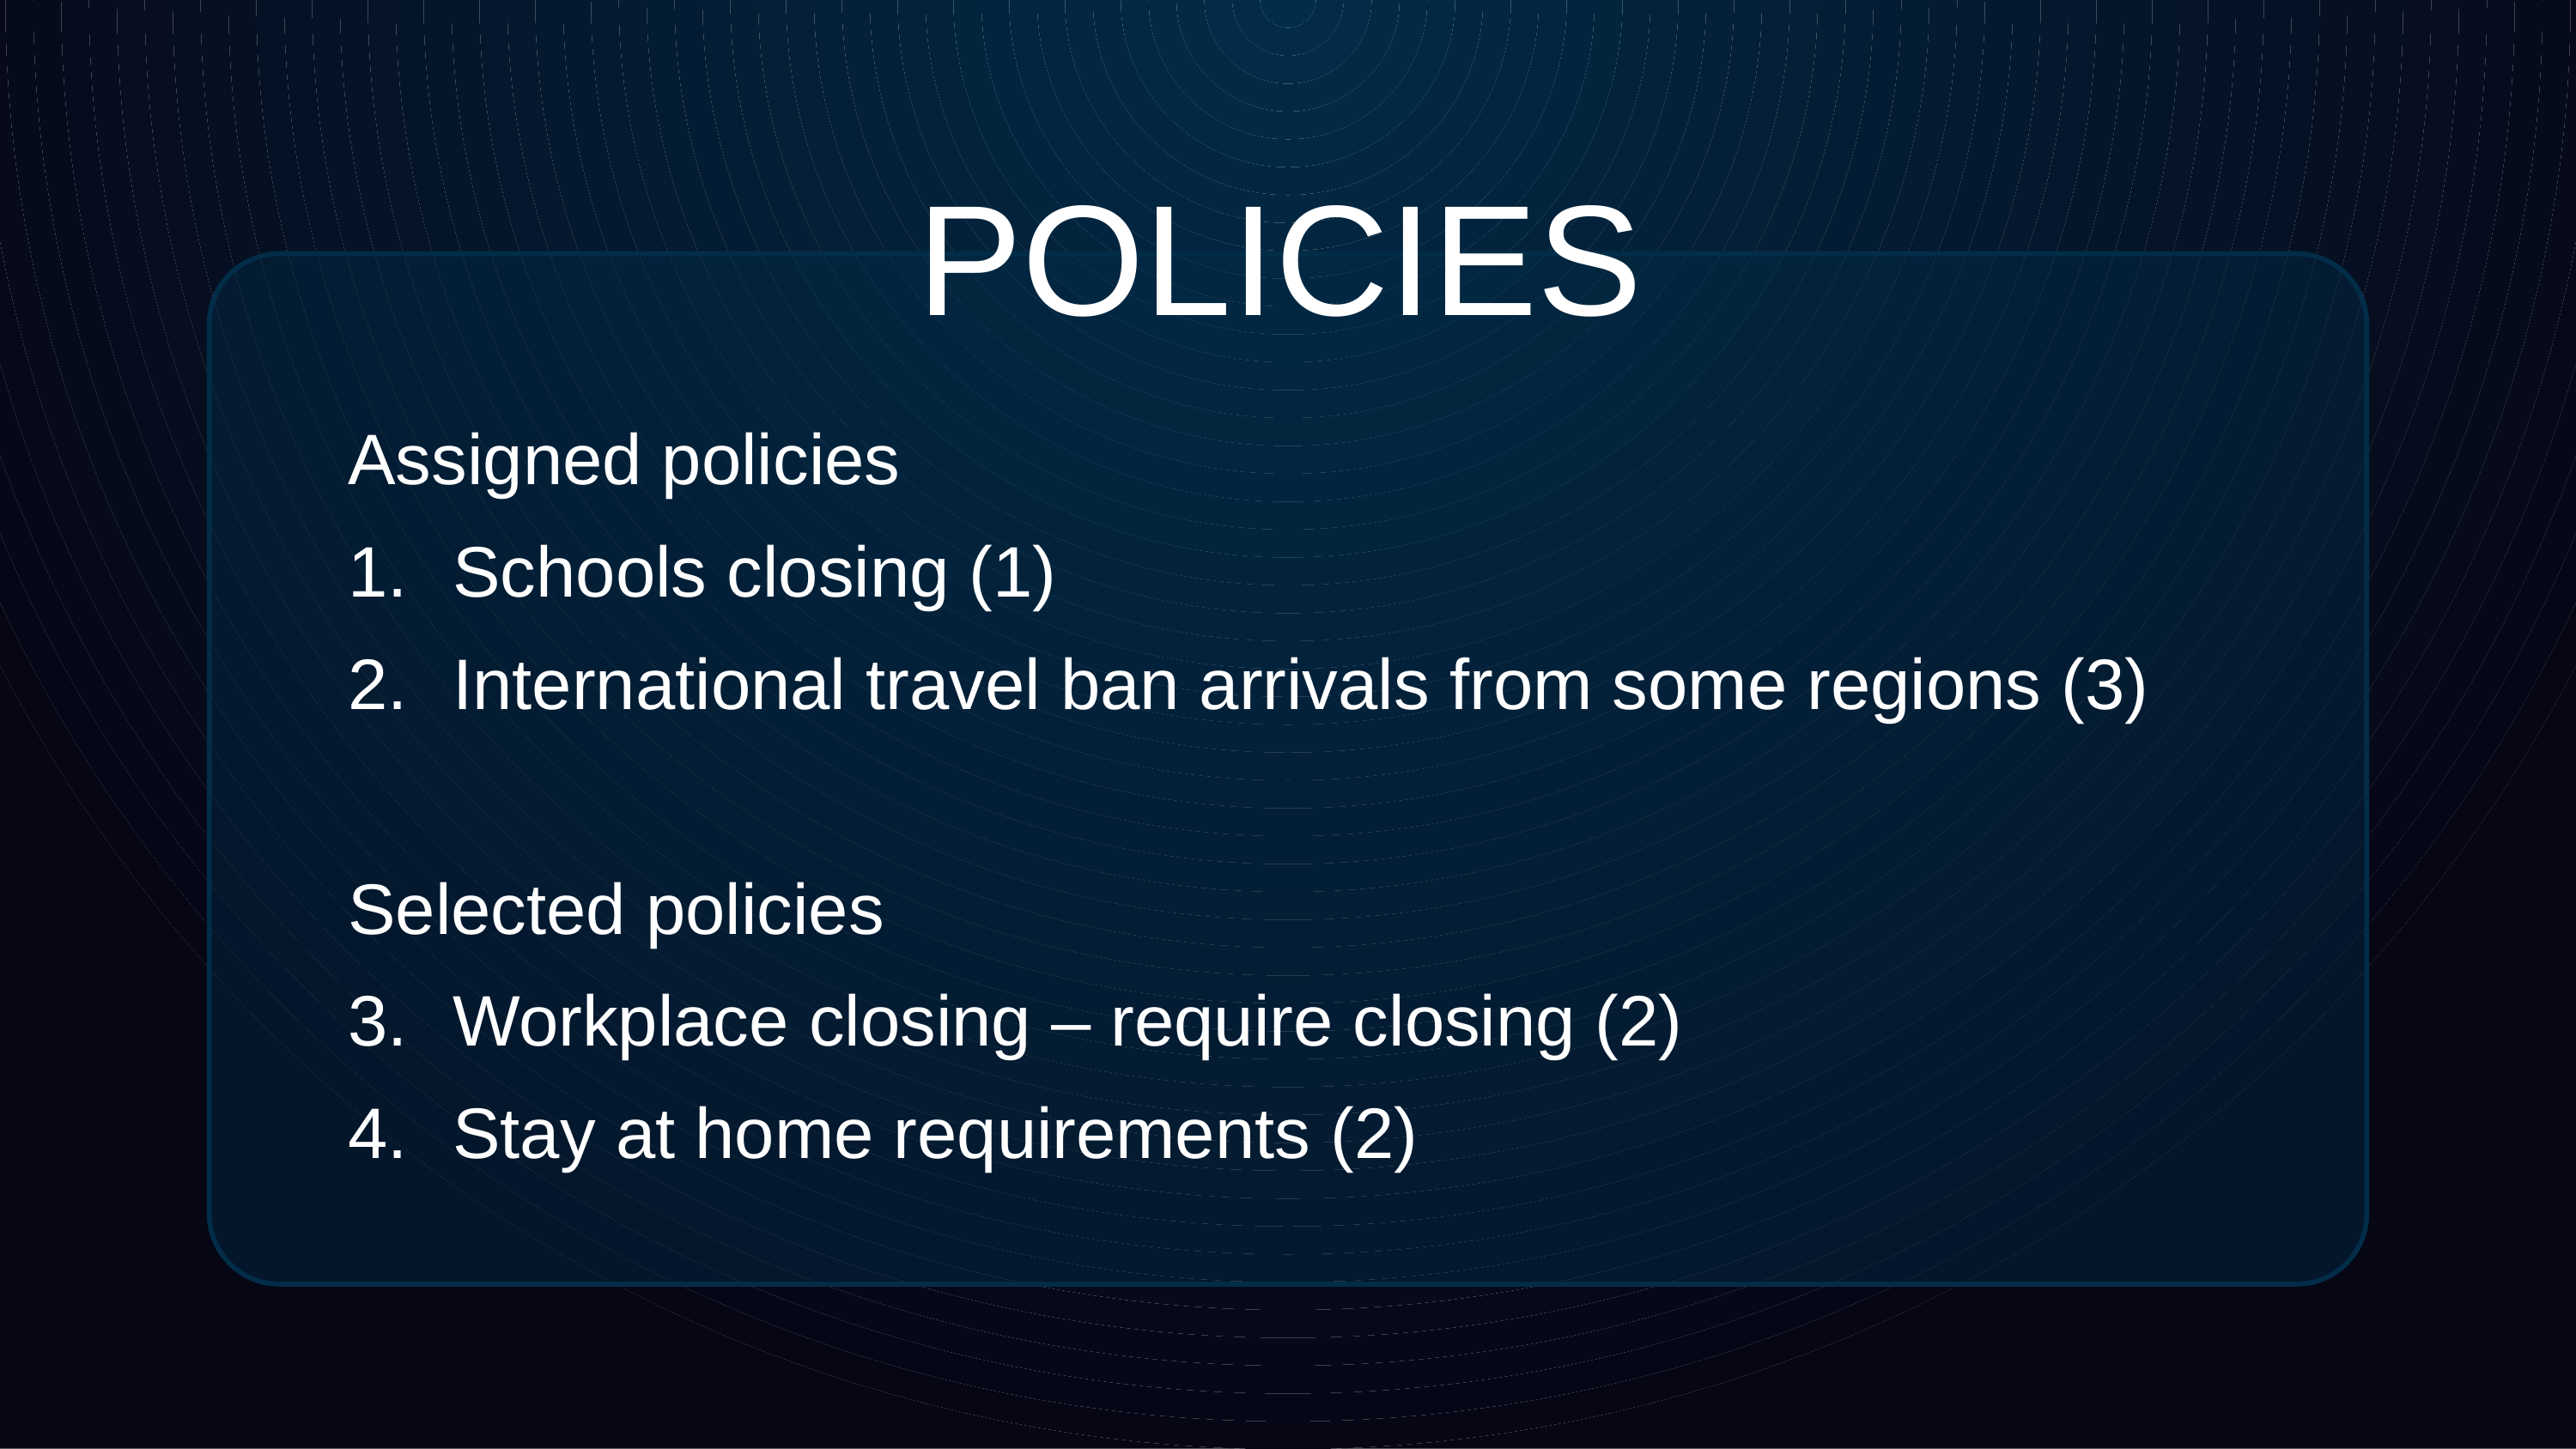

POLICIES

Assigned policies
Schools closing (1)
International travel ban arrivals from some regions (3)

Selected policies
Workplace closing – require closing (2)
Stay at home requirements (2)